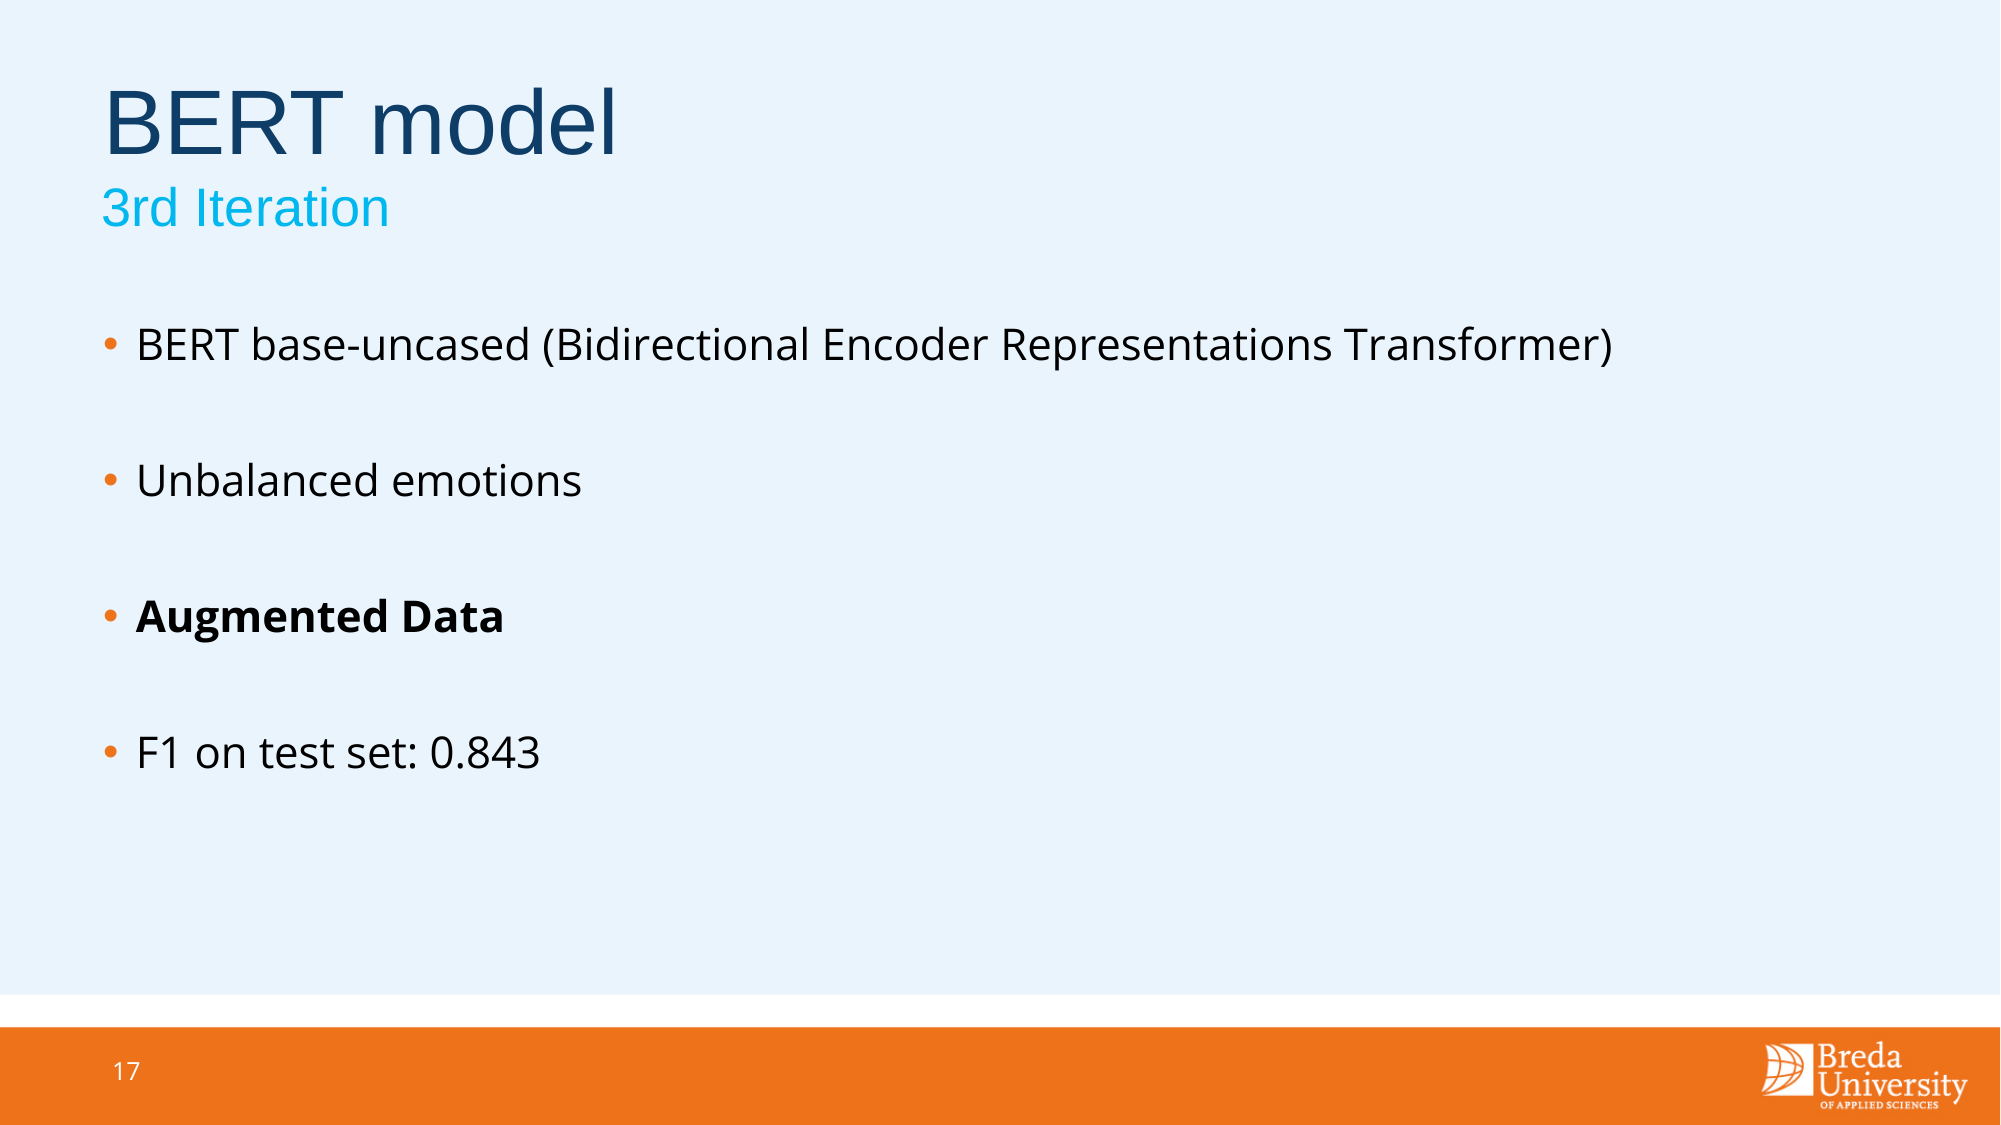

# BERT model
3rd Iteration

BERT base-uncased (Bidirectional Encoder Representations Transformer)

Unbalanced emotions

Augmented Data

F1 on test set: 0.843
17